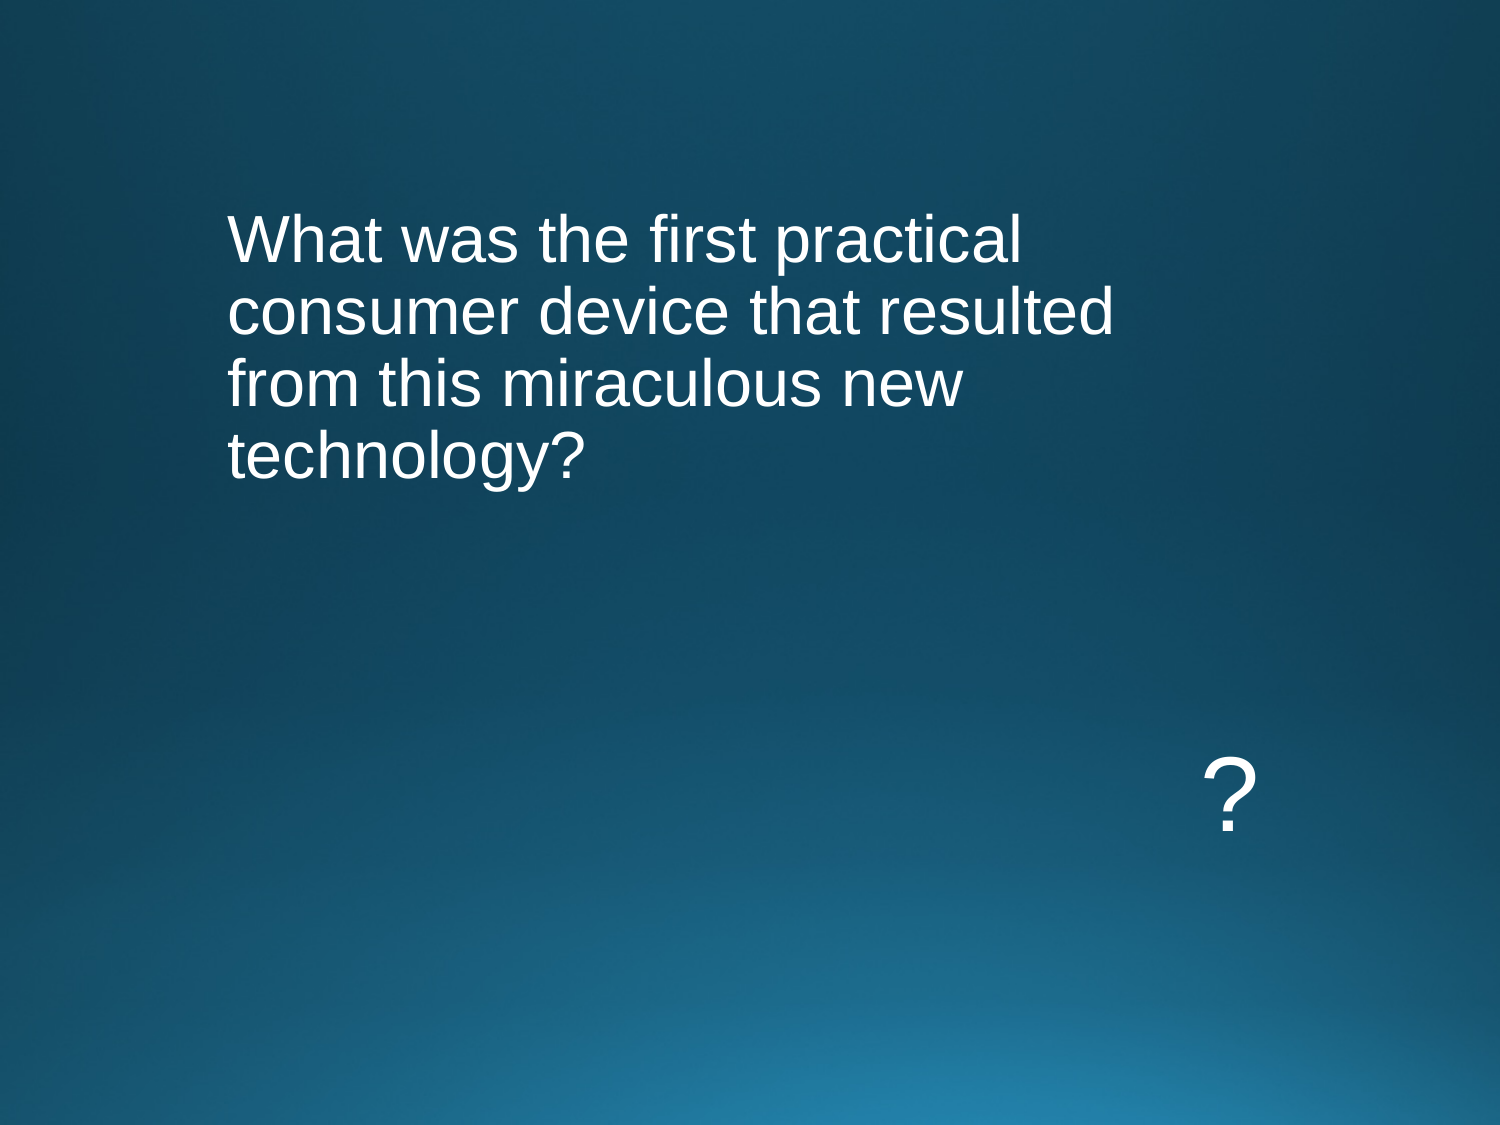

What was the first practical consumer device that resulted from this miraculous new technology?
# ?